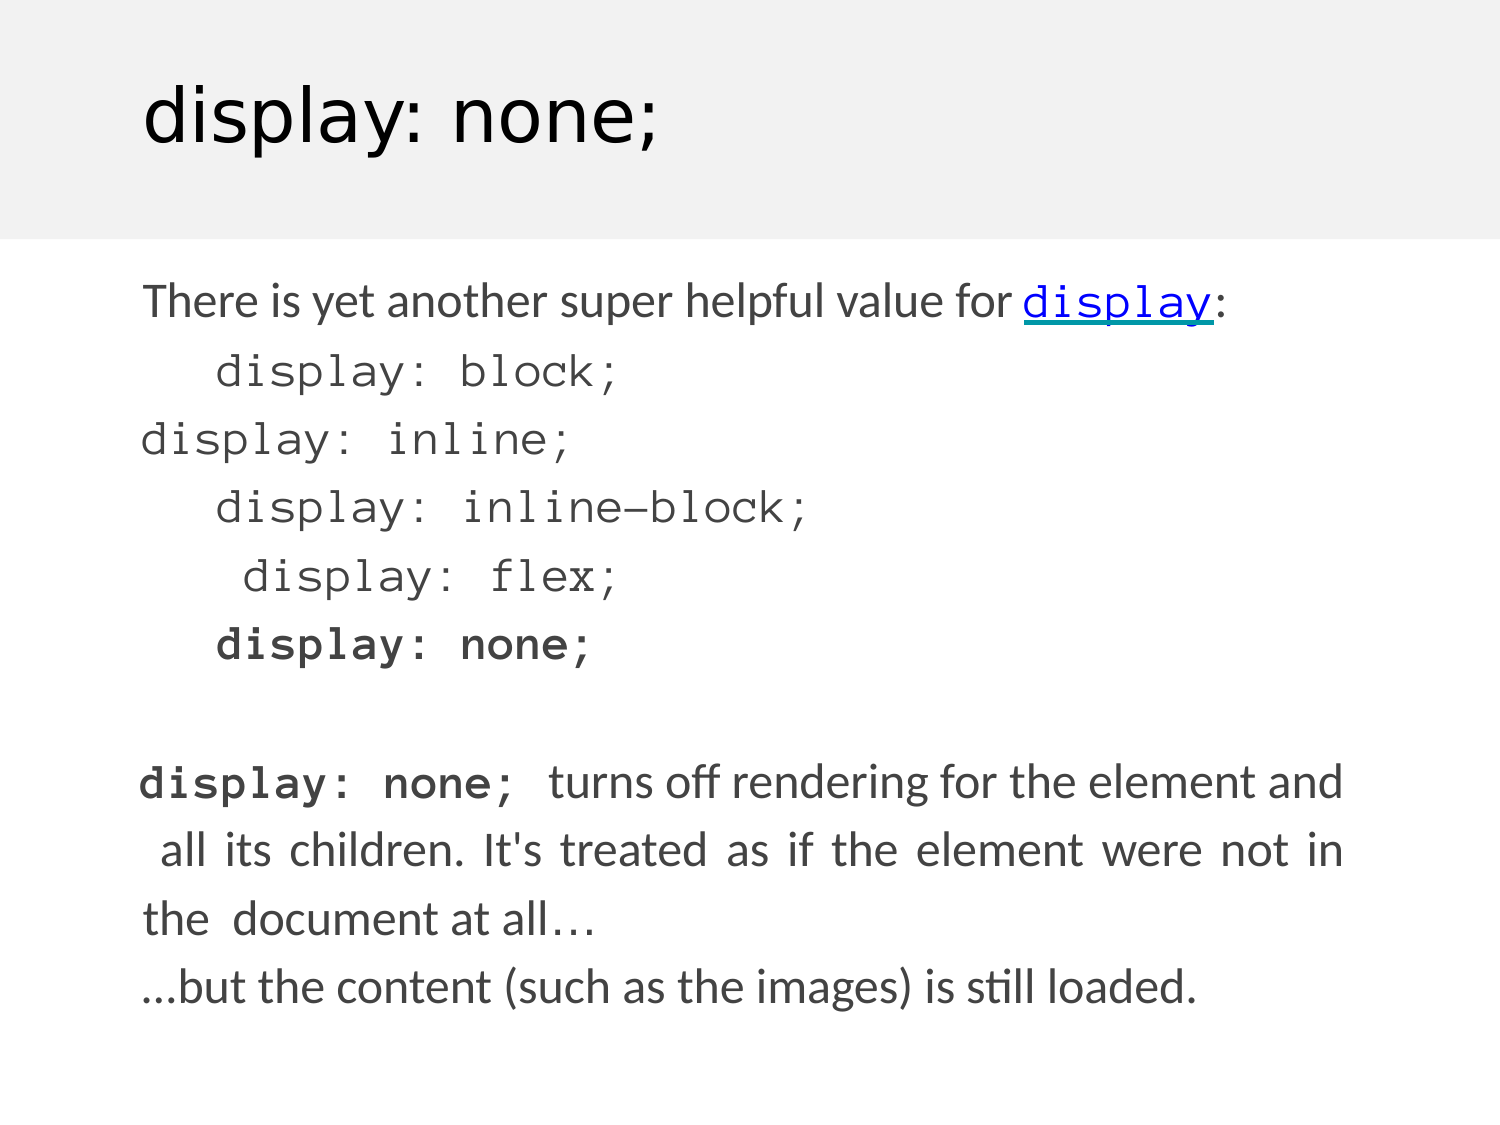

# display: none;
There is yet another super helpful value for display:  display: block;
display: inline;  display: inline-block;  display: flex;  display: none;

display: none; turns off rendering for the element and  all its children. It's treated as if the element were not in the  document at all…
...but the content (such as the images) is still loaded.